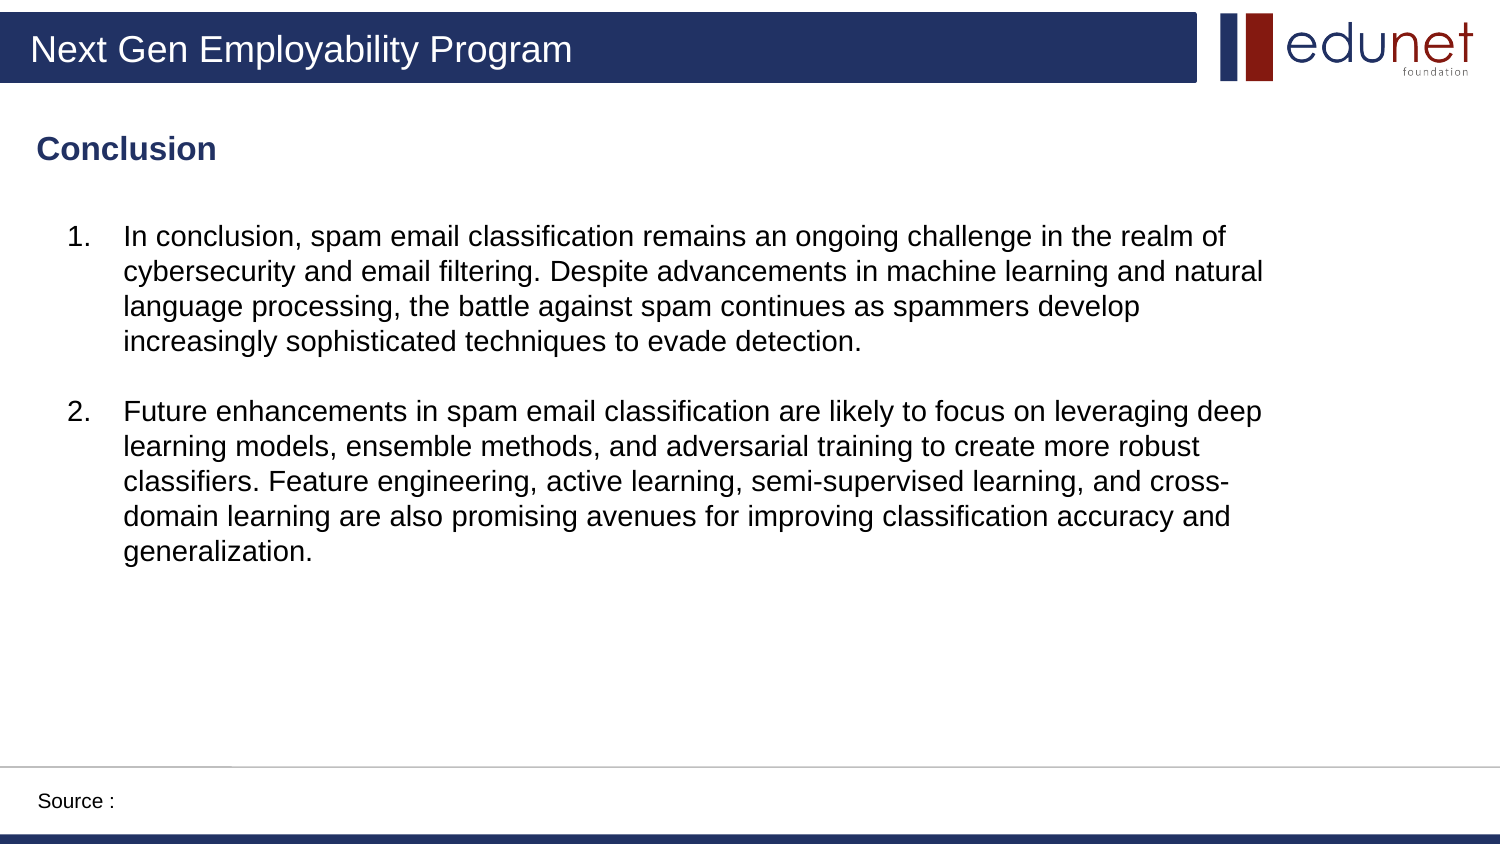

# Conclusion
In conclusion, spam email classification remains an ongoing challenge in the realm of cybersecurity and email filtering. Despite advancements in machine learning and natural language processing, the battle against spam continues as spammers develop increasingly sophisticated techniques to evade detection.

Future enhancements in spam email classification are likely to focus on leveraging deep learning models, ensemble methods, and adversarial training to create more robust classifiers. Feature engineering, active learning, semi-supervised learning, and cross-domain learning are also promising avenues for improving classification accuracy and generalization.

Source :